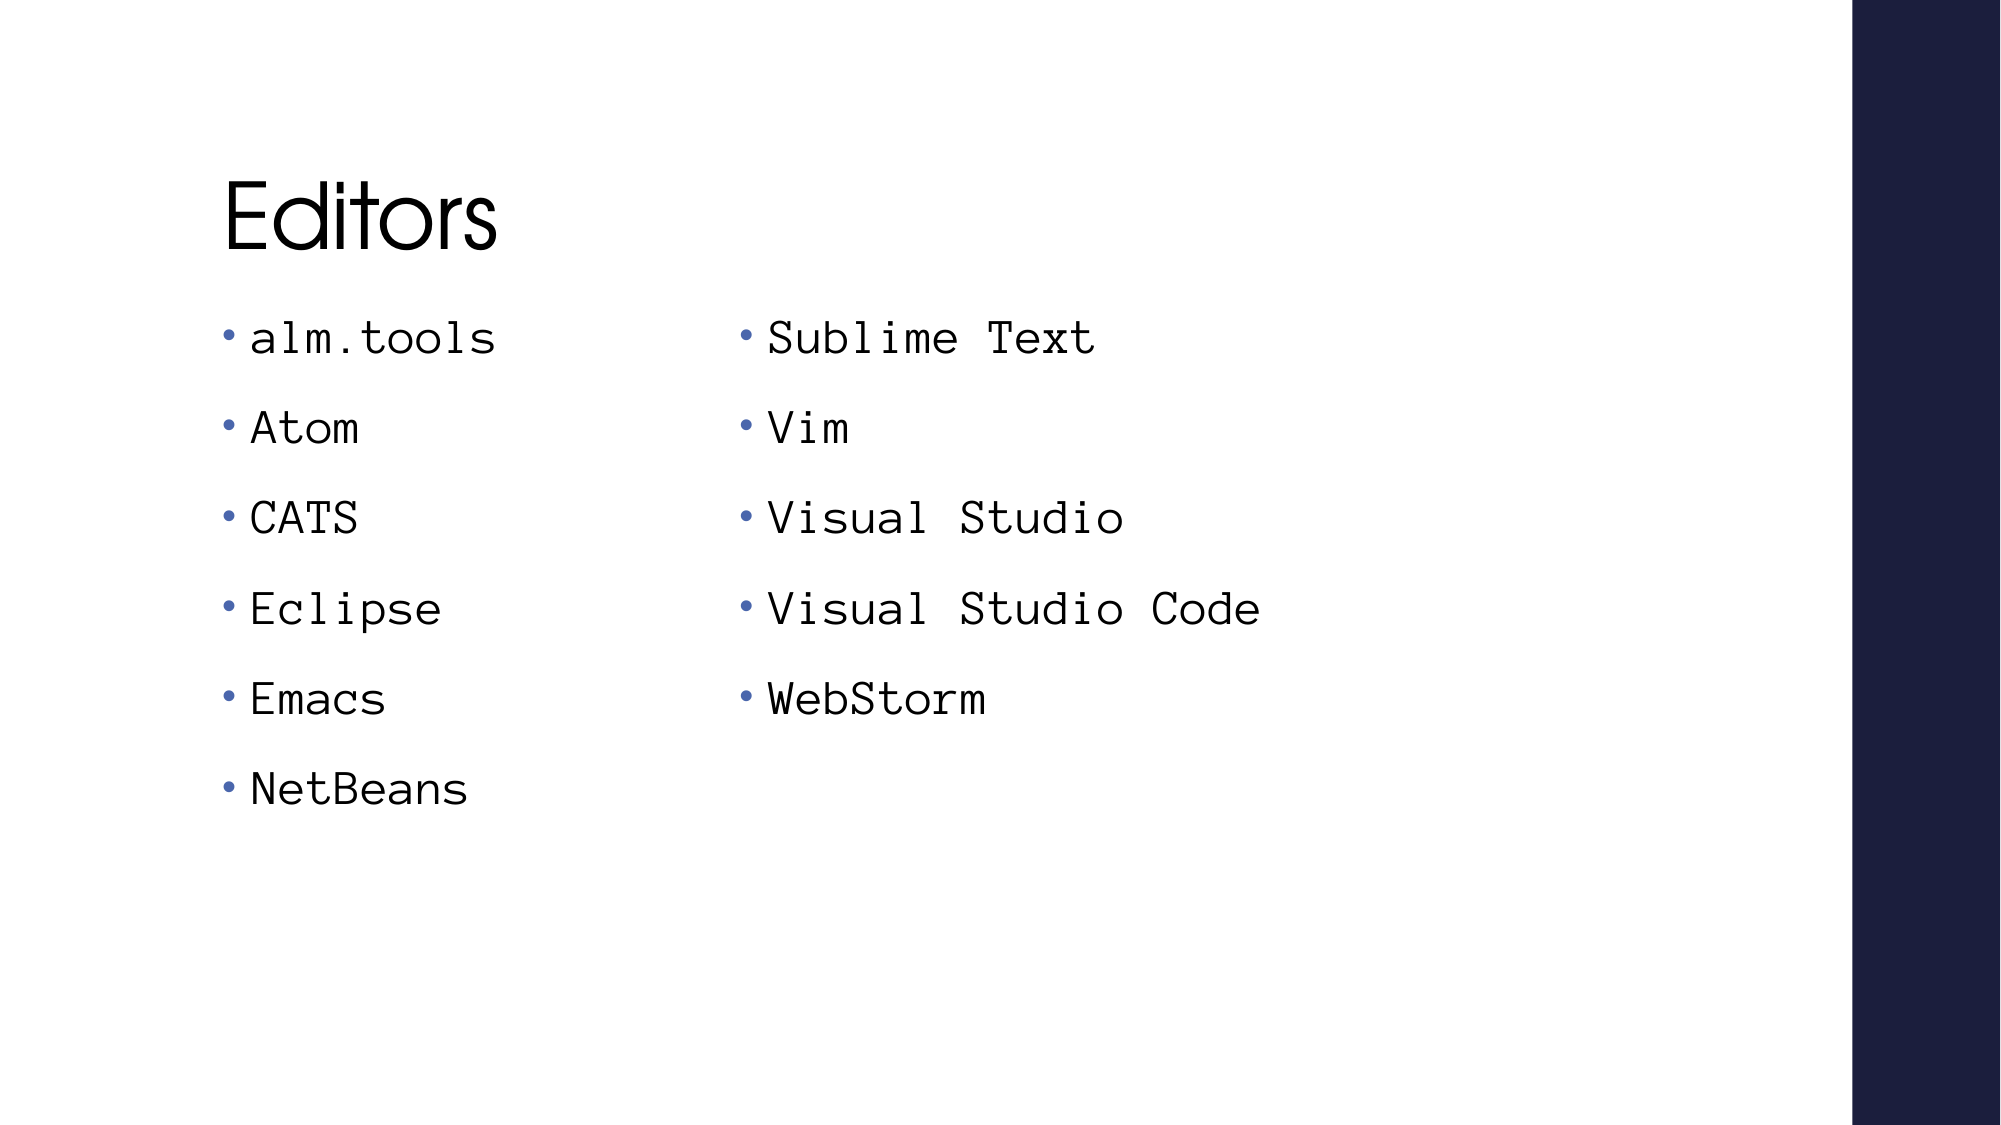

# Editors
alm.tools
Atom
CATS
Eclipse
Emacs
NetBeans
Sublime Text
Vim
Visual Studio
Visual Studio Code
WebStorm